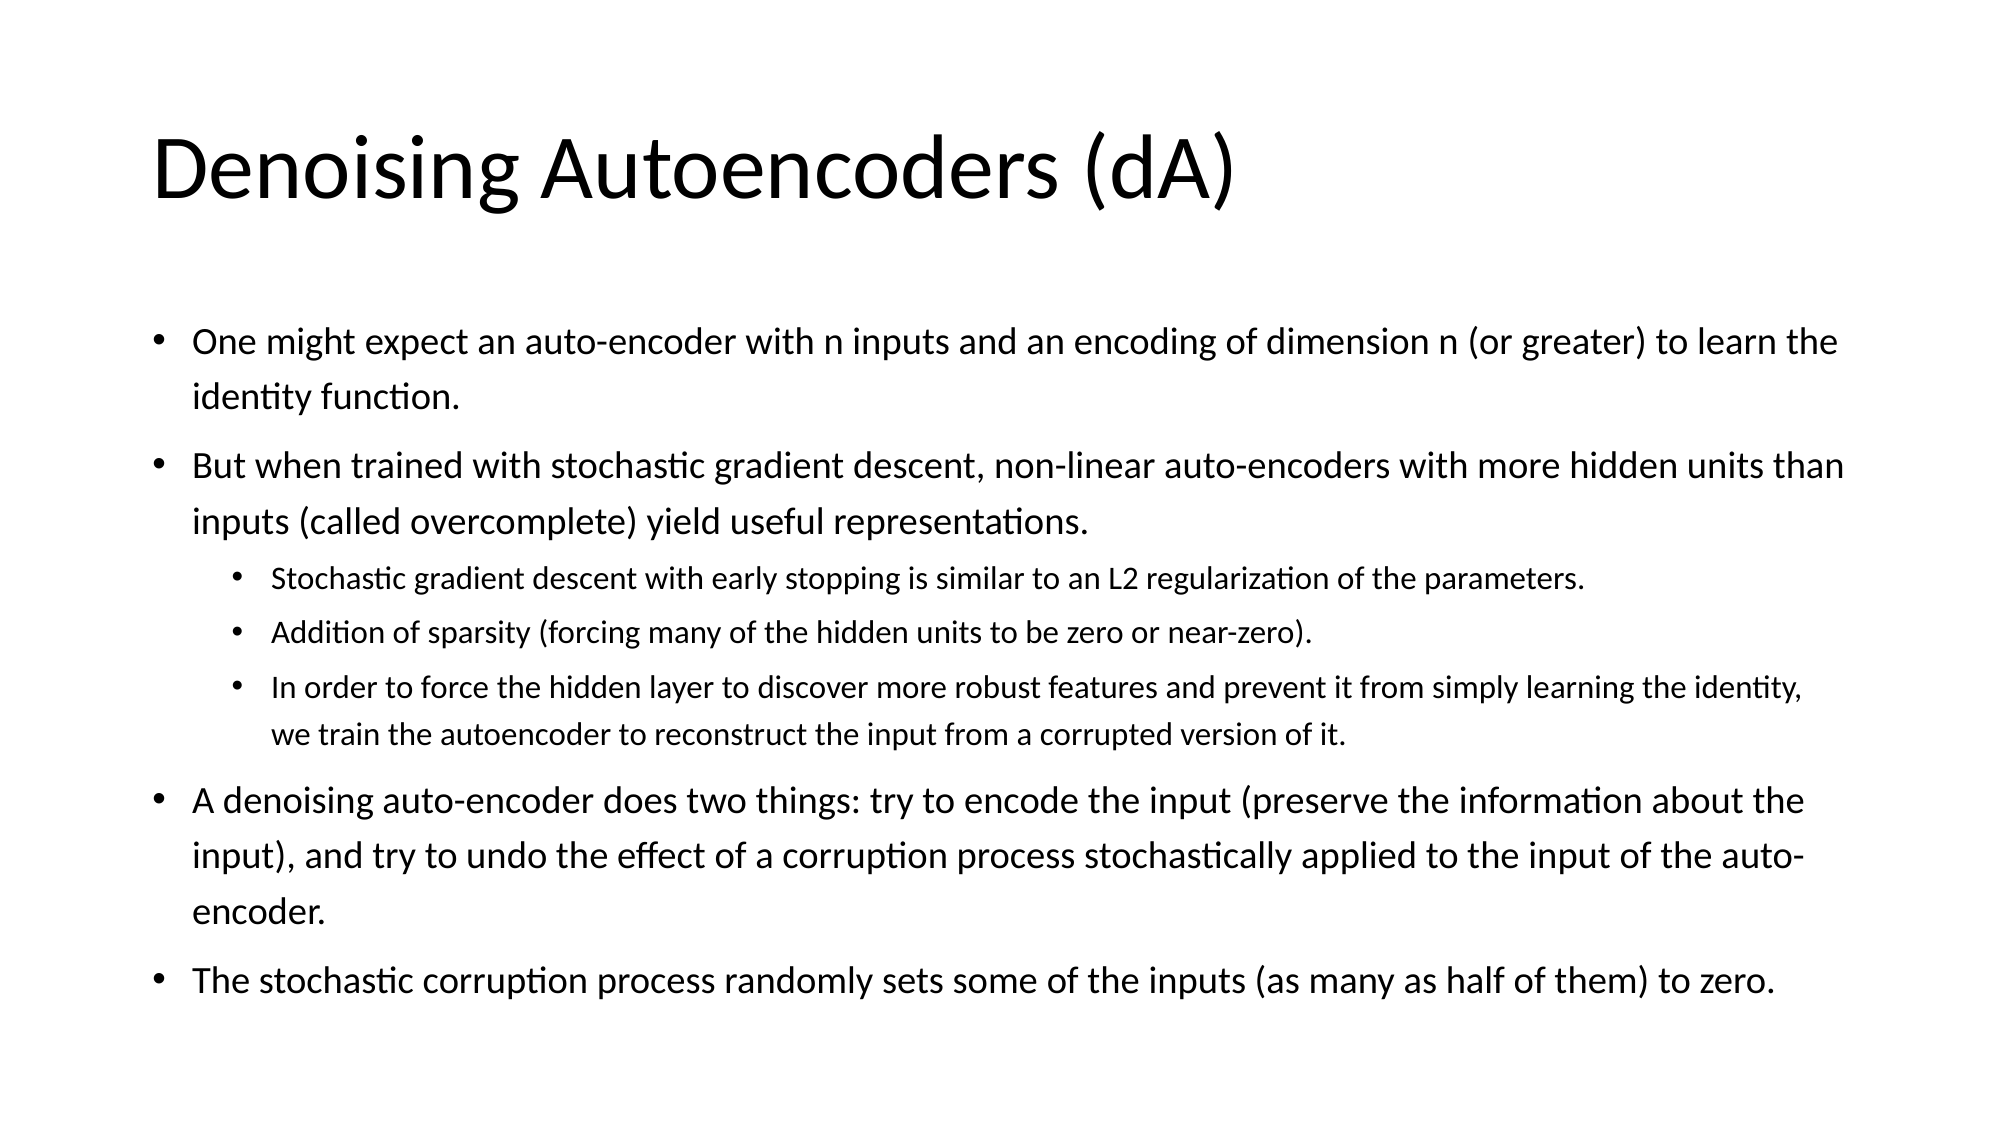

# Denoising Autoencoders (dA)
One might expect an auto-encoder with n inputs and an encoding of dimension n (or greater) to learn the identity function.
But when trained with stochastic gradient descent, non-linear auto-encoders with more hidden units than inputs (called overcomplete) yield useful representations.
Stochastic gradient descent with early stopping is similar to an L2 regularization of the parameters.
Addition of sparsity (forcing many of the hidden units to be zero or near-zero).
In order to force the hidden layer to discover more robust features and prevent it from simply learning the identity, we train the autoencoder to reconstruct the input from a corrupted version of it.
A denoising auto-encoder does two things: try to encode the input (preserve the information about the input), and try to undo the effect of a corruption process stochastically applied to the input of the auto-encoder.
The stochastic corruption process randomly sets some of the inputs (as many as half of them) to zero.